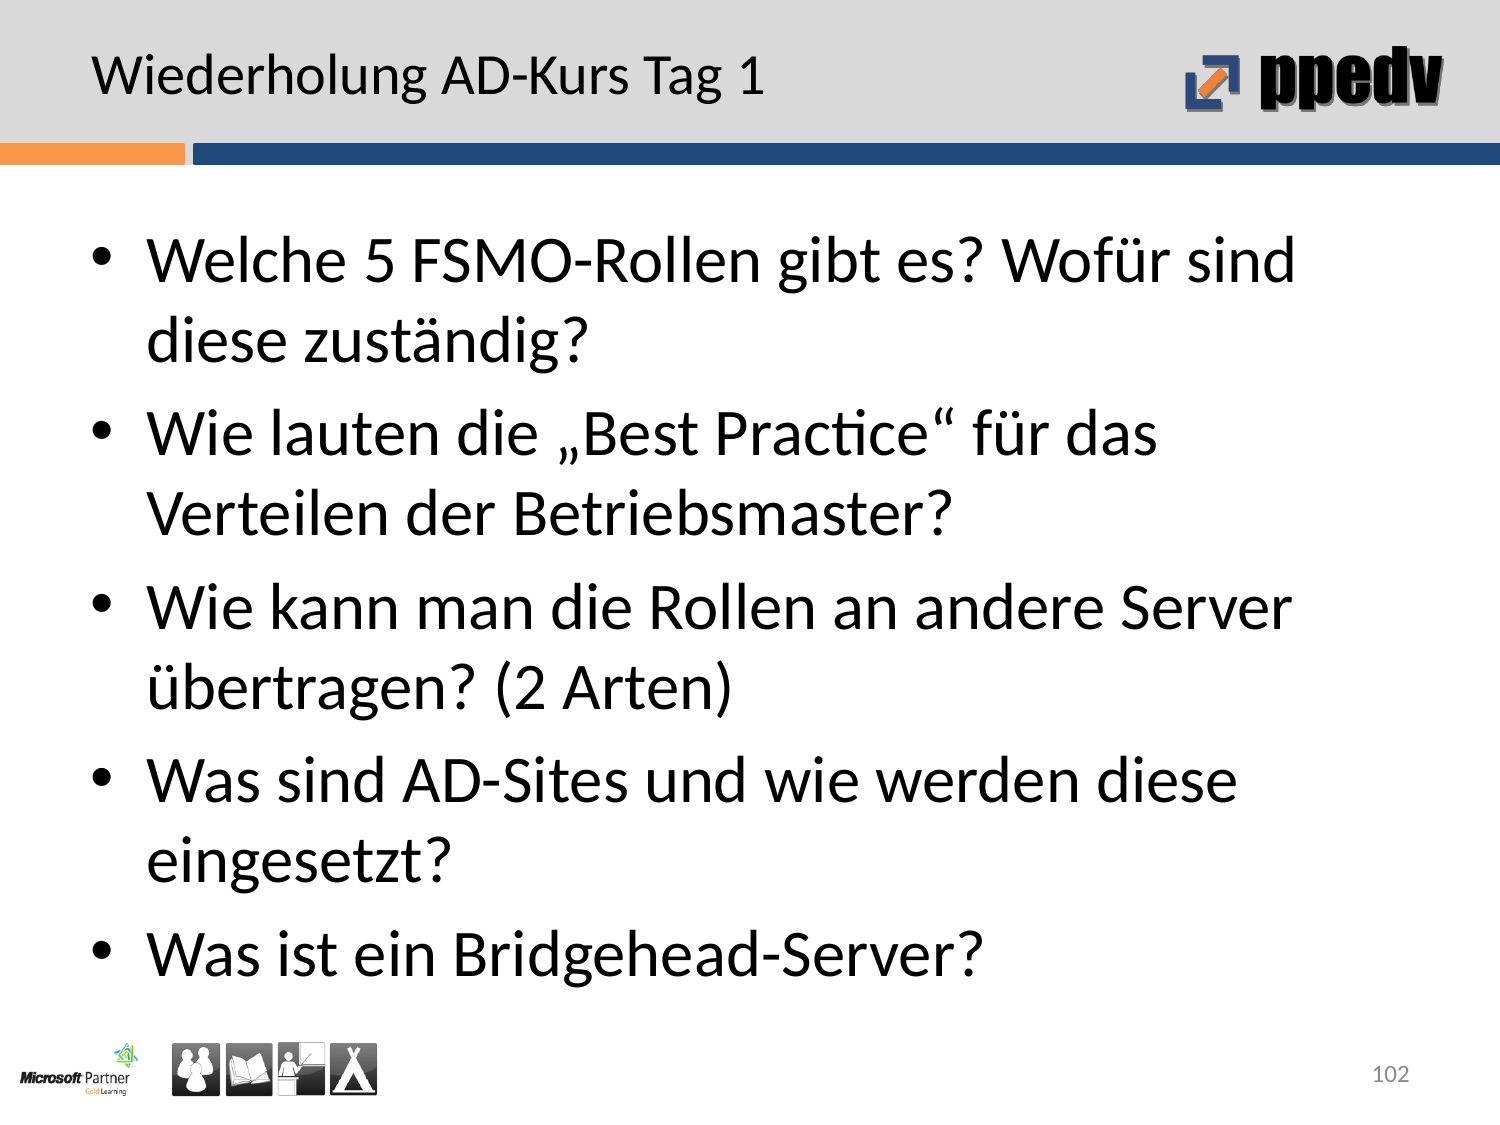

# Wiederholung AD-Kurs Tag 1
Welche 5 FSMO-Rollen gibt es? Wofür sind diese zuständig?
Wie lauten die „Best Practice“ für das Verteilen der Betriebsmaster?
Wie kann man die Rollen an andere Server übertragen? (2 Arten)
Was sind AD-Sites und wie werden diese eingesetzt?
Was ist ein Bridgehead-Server?

102